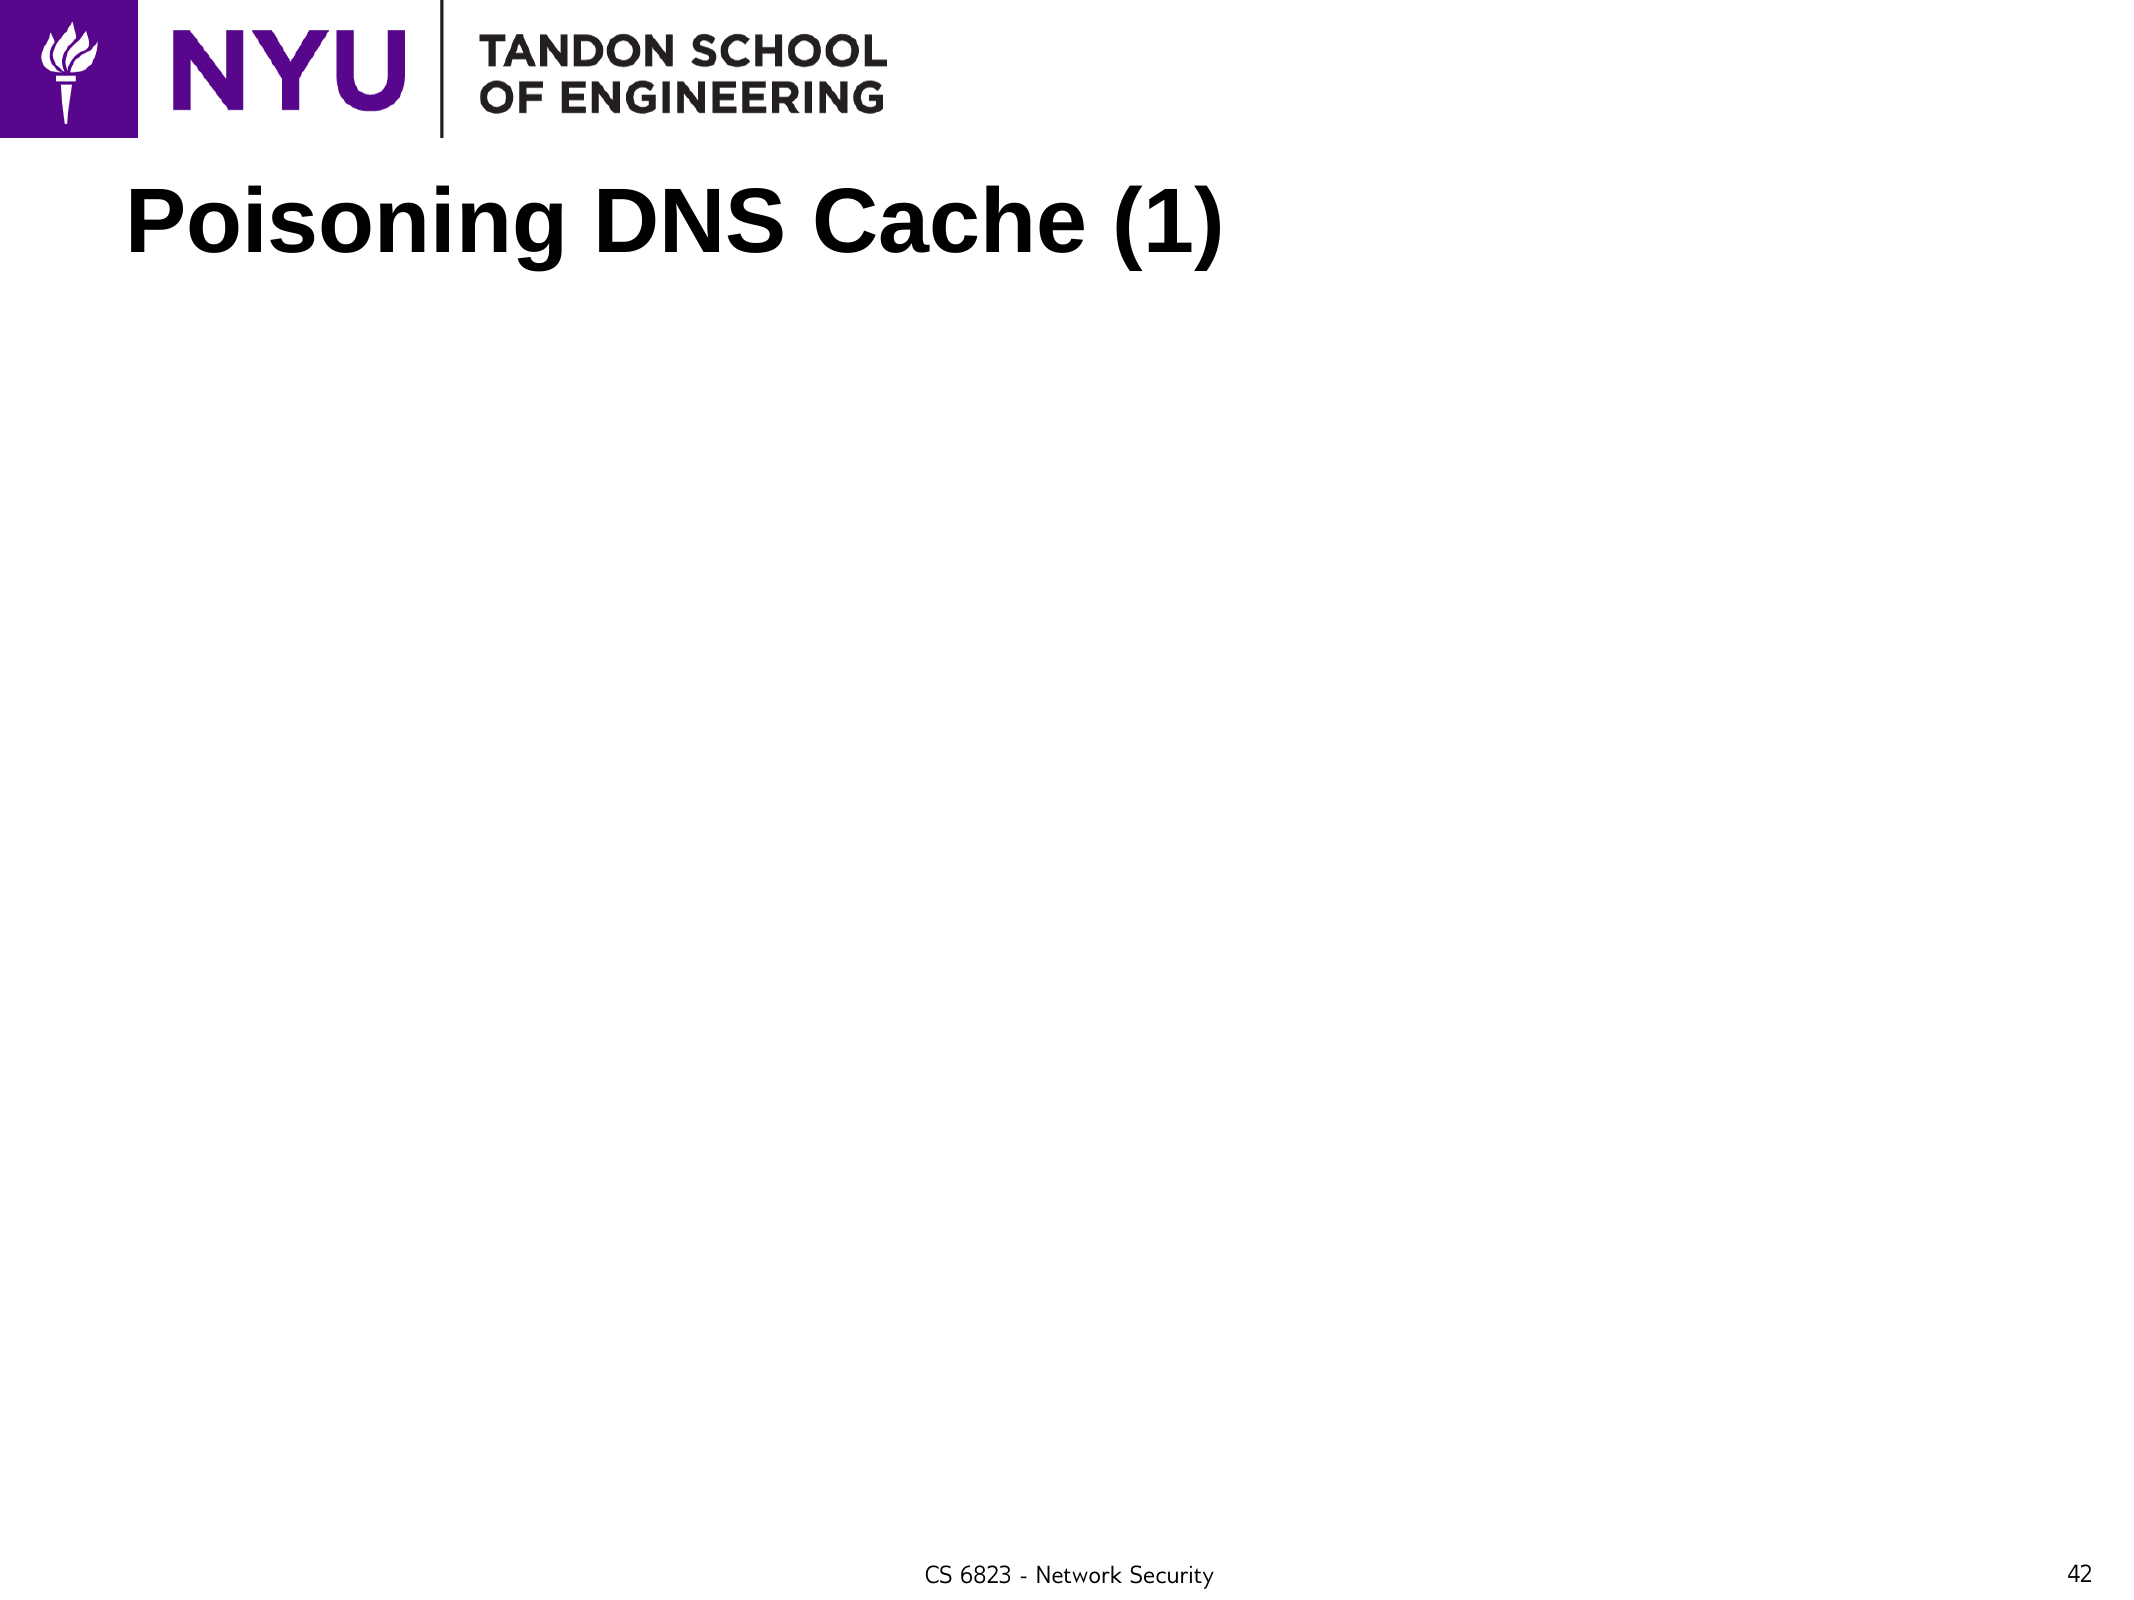

# Poisoning DNS Cache (1)
Poisoning: Attempt to put bogus records into DNS name server caches
Bogus records could point to attacker nodes
Attacker nodes could phish
But unsolicited replies are not accepted at a name server.
Name servers use Transaction IDs in DNS messages to match replies to queries
So can’t just insert a record into a name server by sending a DNS reply message.
But can send a reply to a request.
42